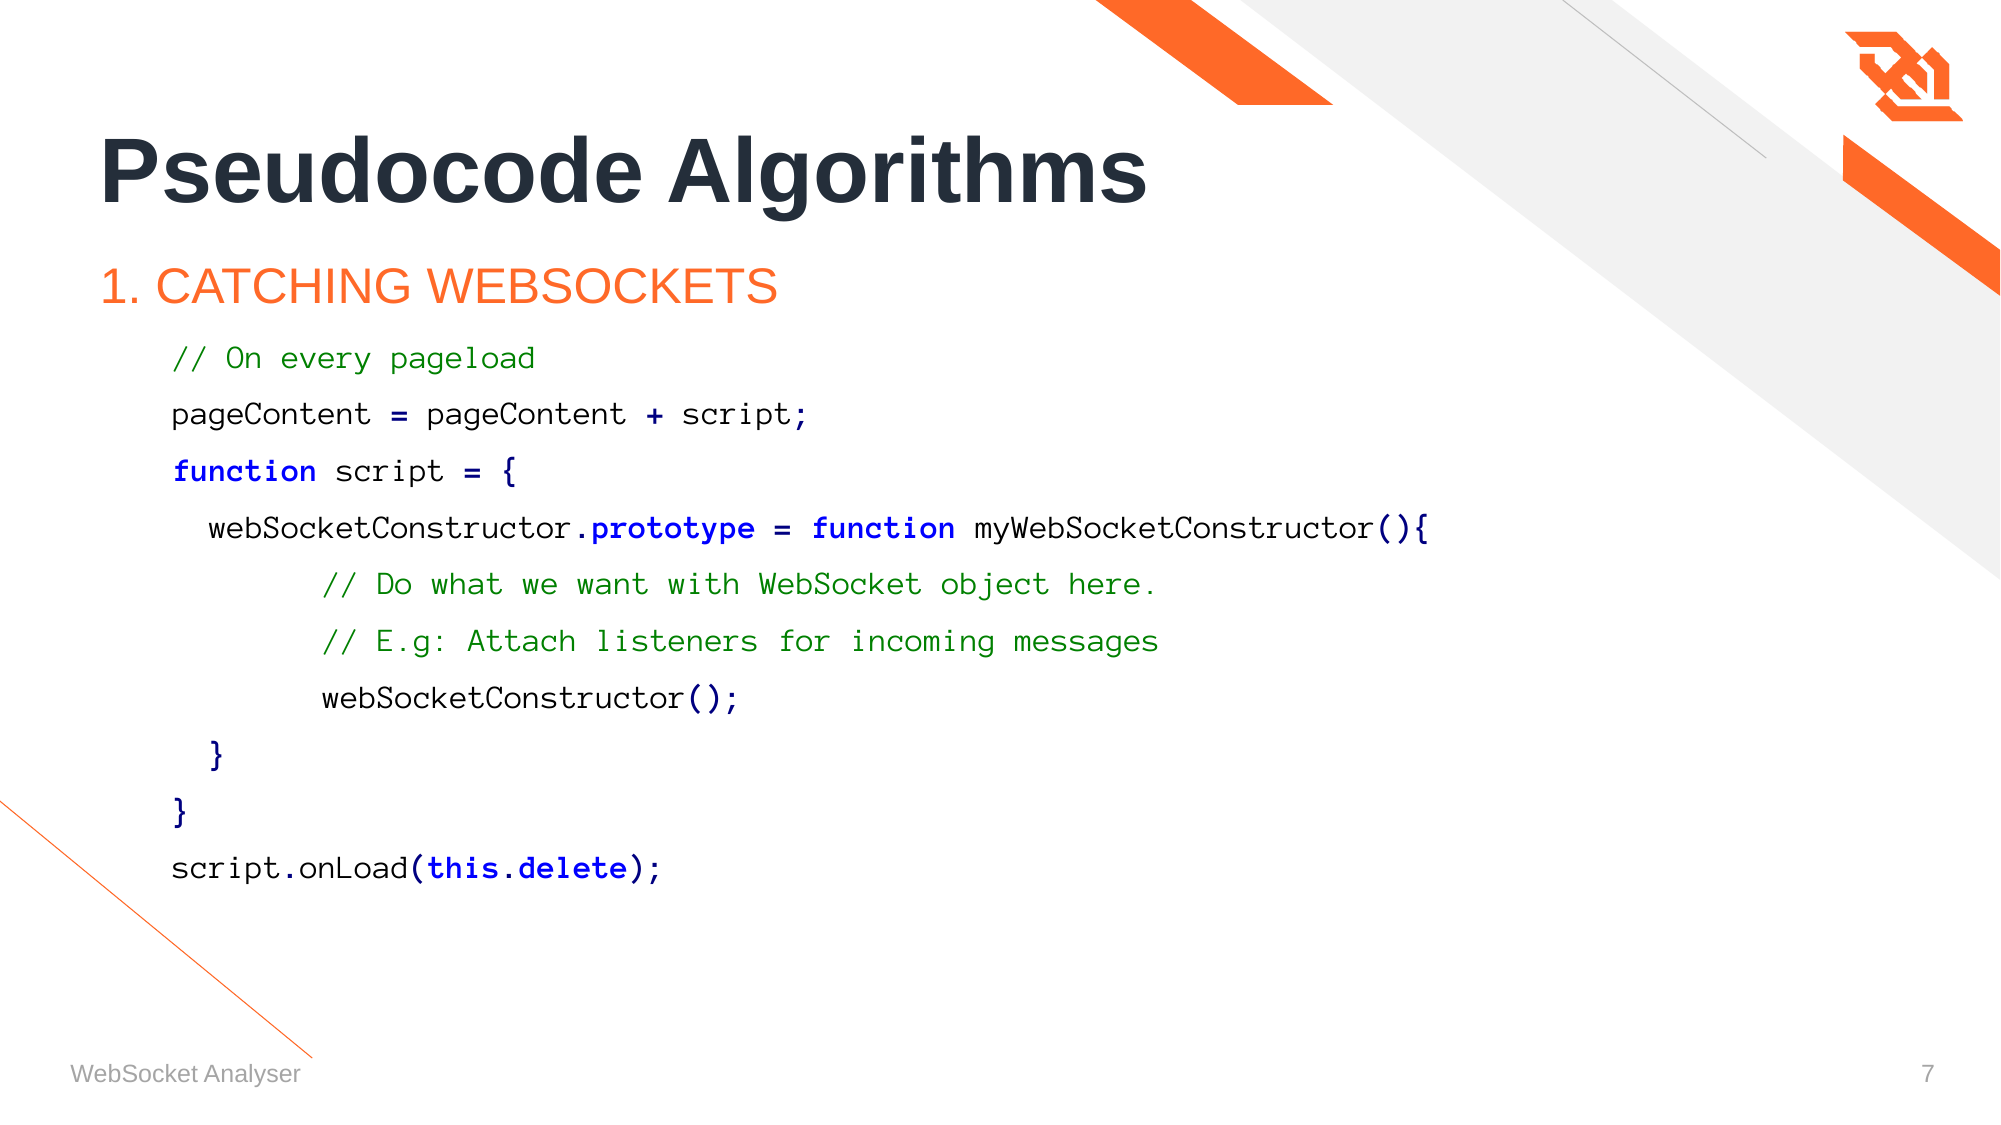

# Pseudocode Algorithms
1. CATCHING WEBSOCKETS
// On every pageload
pageContent = pageContent + script;
function script = {
  webSocketConstructor.prototype = function myWebSocketConstructor(){
	// Do what we want with WebSocket object here.
	// E.g: Attach listeners for incoming messages
	webSocketConstructor();
  }
}
script.onLoad(this.delete);

WebSocket Analyser
7